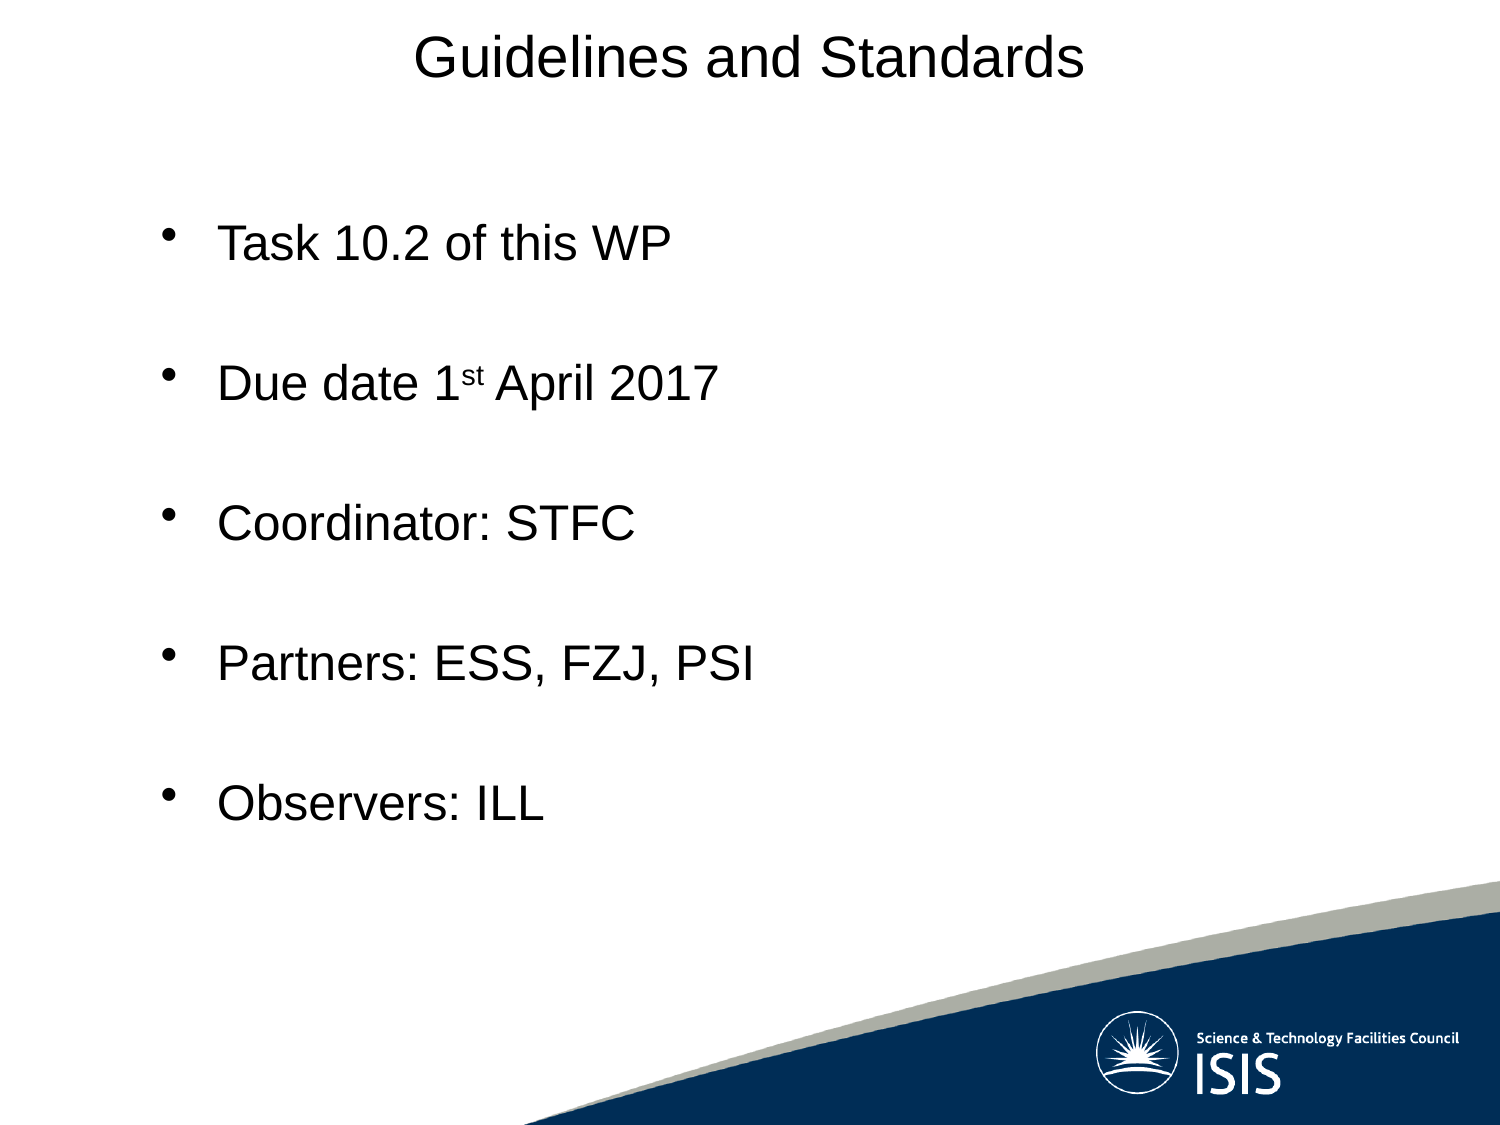

Guidelines and Standards
Task 10.2 of this WP

Due date 1st April 2017

Coordinator: STFC

Partners: ESS, FZJ, PSI

Observers: ILL